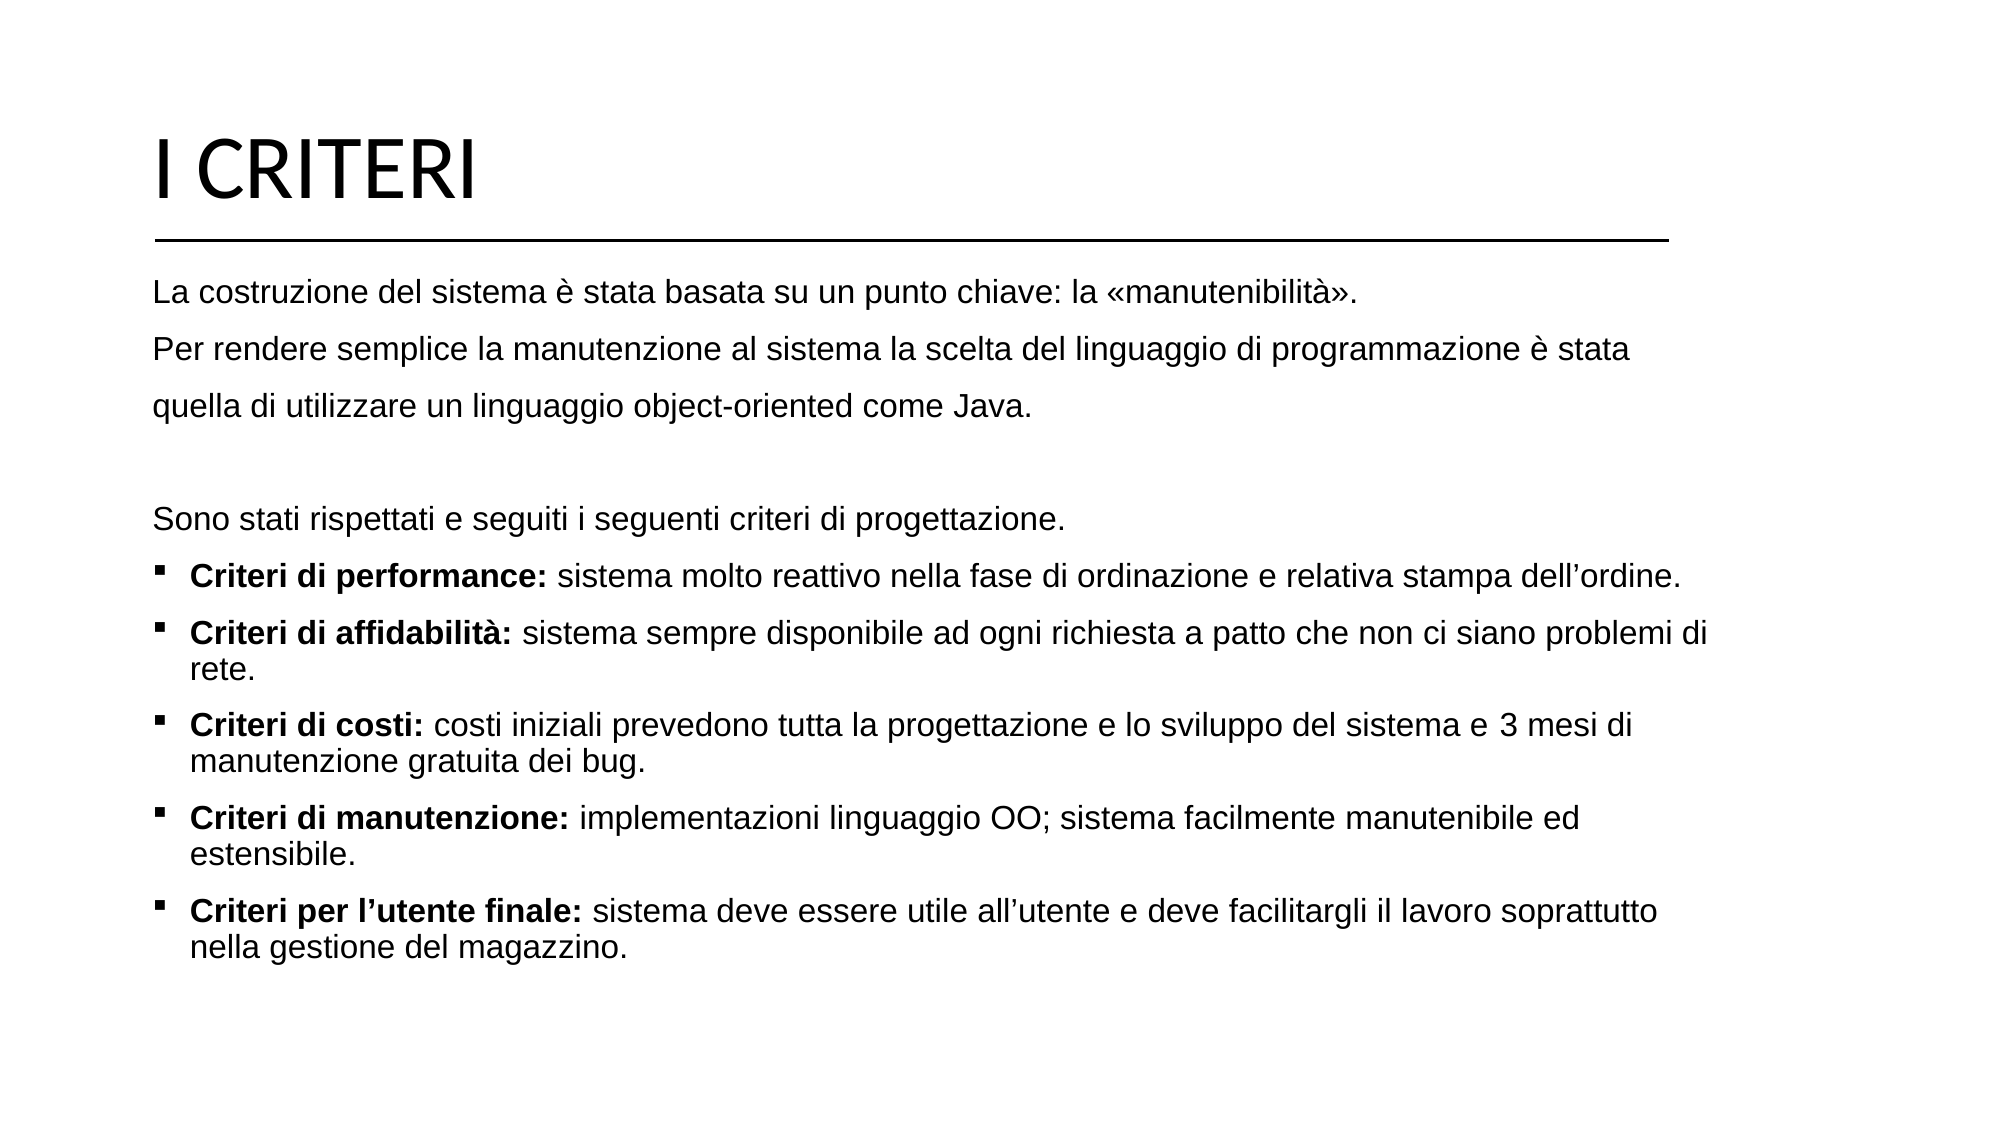

# I CRITERI
La costruzione del sistema è stata basata su un punto chiave: la «manutenibilità».
Per rendere semplice la manutenzione al sistema la scelta del linguaggio di programmazione è stata
quella di utilizzare un linguaggio object-oriented come Java.

Sono stati rispettati e seguiti i seguenti criteri di progettazione.
Criteri di performance: sistema molto reattivo nella fase di ordinazione e relativa stampa dell’ordine.
Criteri di affidabilità: sistema sempre disponibile ad ogni richiesta a patto che non ci siano problemi di rete.
Criteri di costi: costi iniziali prevedono tutta la progettazione e lo sviluppo del sistema e 3 mesi di manutenzione gratuita dei bug.
Criteri di manutenzione: implementazioni linguaggio OO; sistema facilmente manutenibile ed estensibile.
Criteri per l’utente finale: sistema deve essere utile all’utente e deve facilitargli il lavoro soprattutto nella gestione del magazzino.